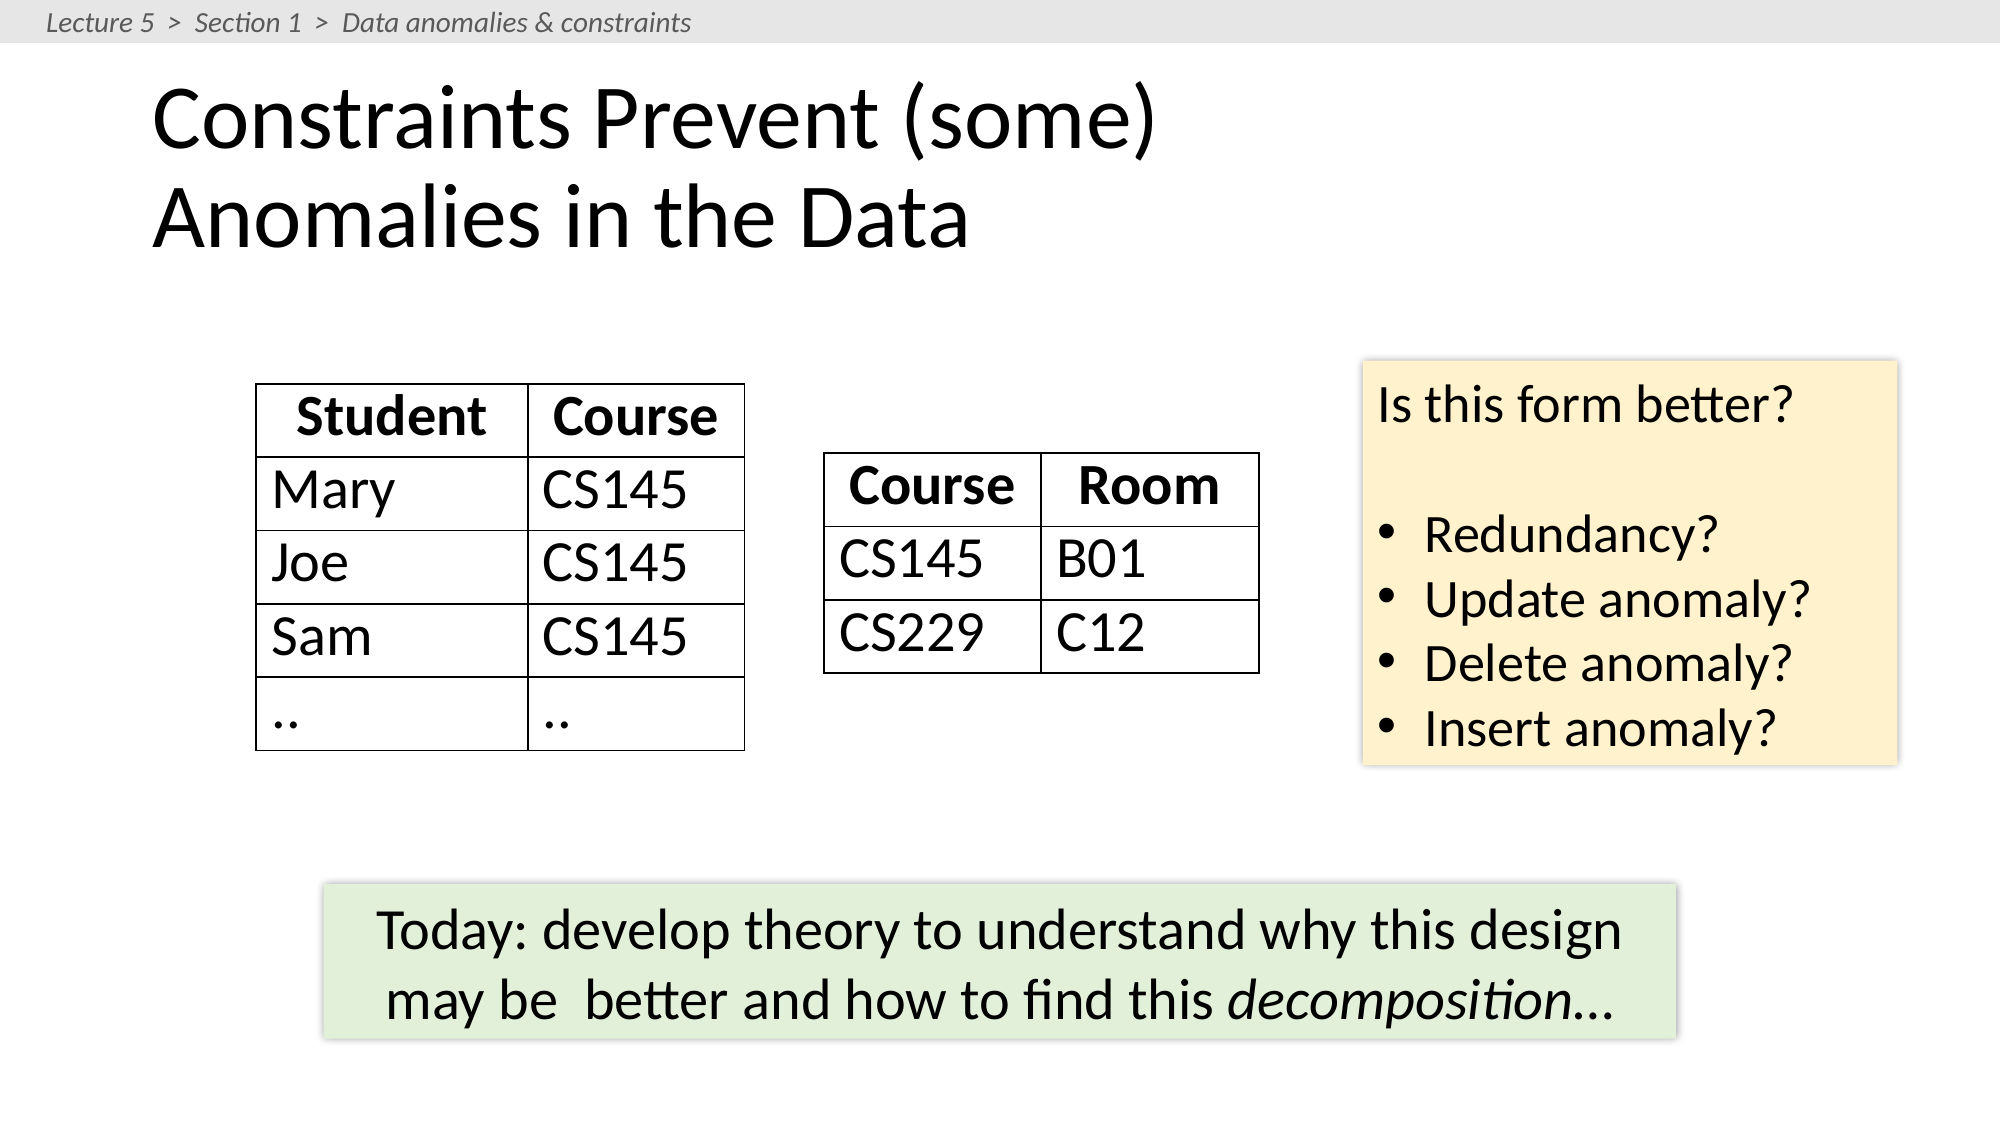

Lecture 5  >  Section 1  >  Data anomalies & constraints
# Constraints Prevent (some) Anomalies in the Data
Is this form better?

Redundancy?
Update anomaly?
Delete anomaly?
Insert anomaly?
| Student | Course |
| --- | --- |
| Mary | CS145 |
| Joe | CS145 |
| Sam | CS145 |
| .. | .. |
| Course | Room |
| --- | --- |
| CS145 | B01 |
| CS229 | C12 |
Today: develop theory to understand why this design may be  better and how to find this decomposition…